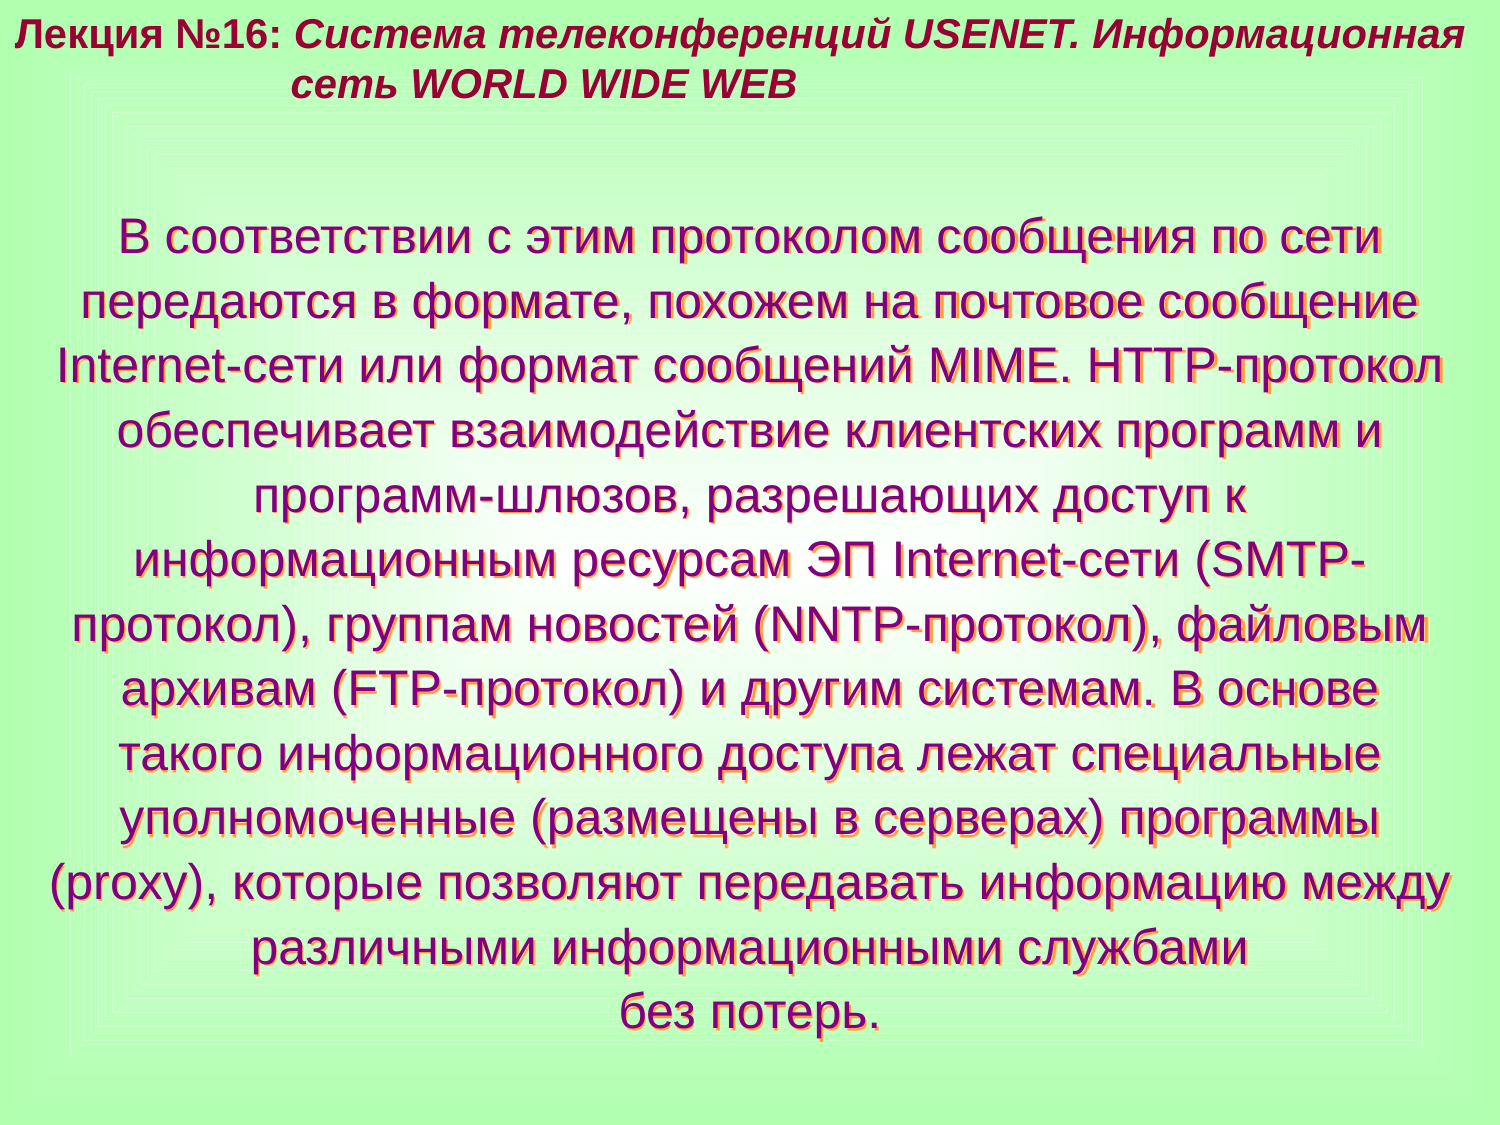

Лекция №16: Система телеконференций USENET. Информационная
                        сеть WORLD WIDE WEB
В соответствии с этим протоколом сообщения по сети передаются в формате, похожем на почтовое сообщение Internet-сети или формат сообщений MIME. HTTP-протокол обеспечивает взаимодействие клиентских программ и программ-шлюзов, разрешающих доступ к информационным ресурсам ЭП Internet-сети (SMTP-протокол), группам новостей (NNTP-протокол), файловым архивам (FTP-протокол) и другим системам. В основе такого информационного доступа лежат специальные уполномоченные (размещены в серверах) программы (proxy), которые позволяют передавать информацию между различными информационными службами
без потерь.